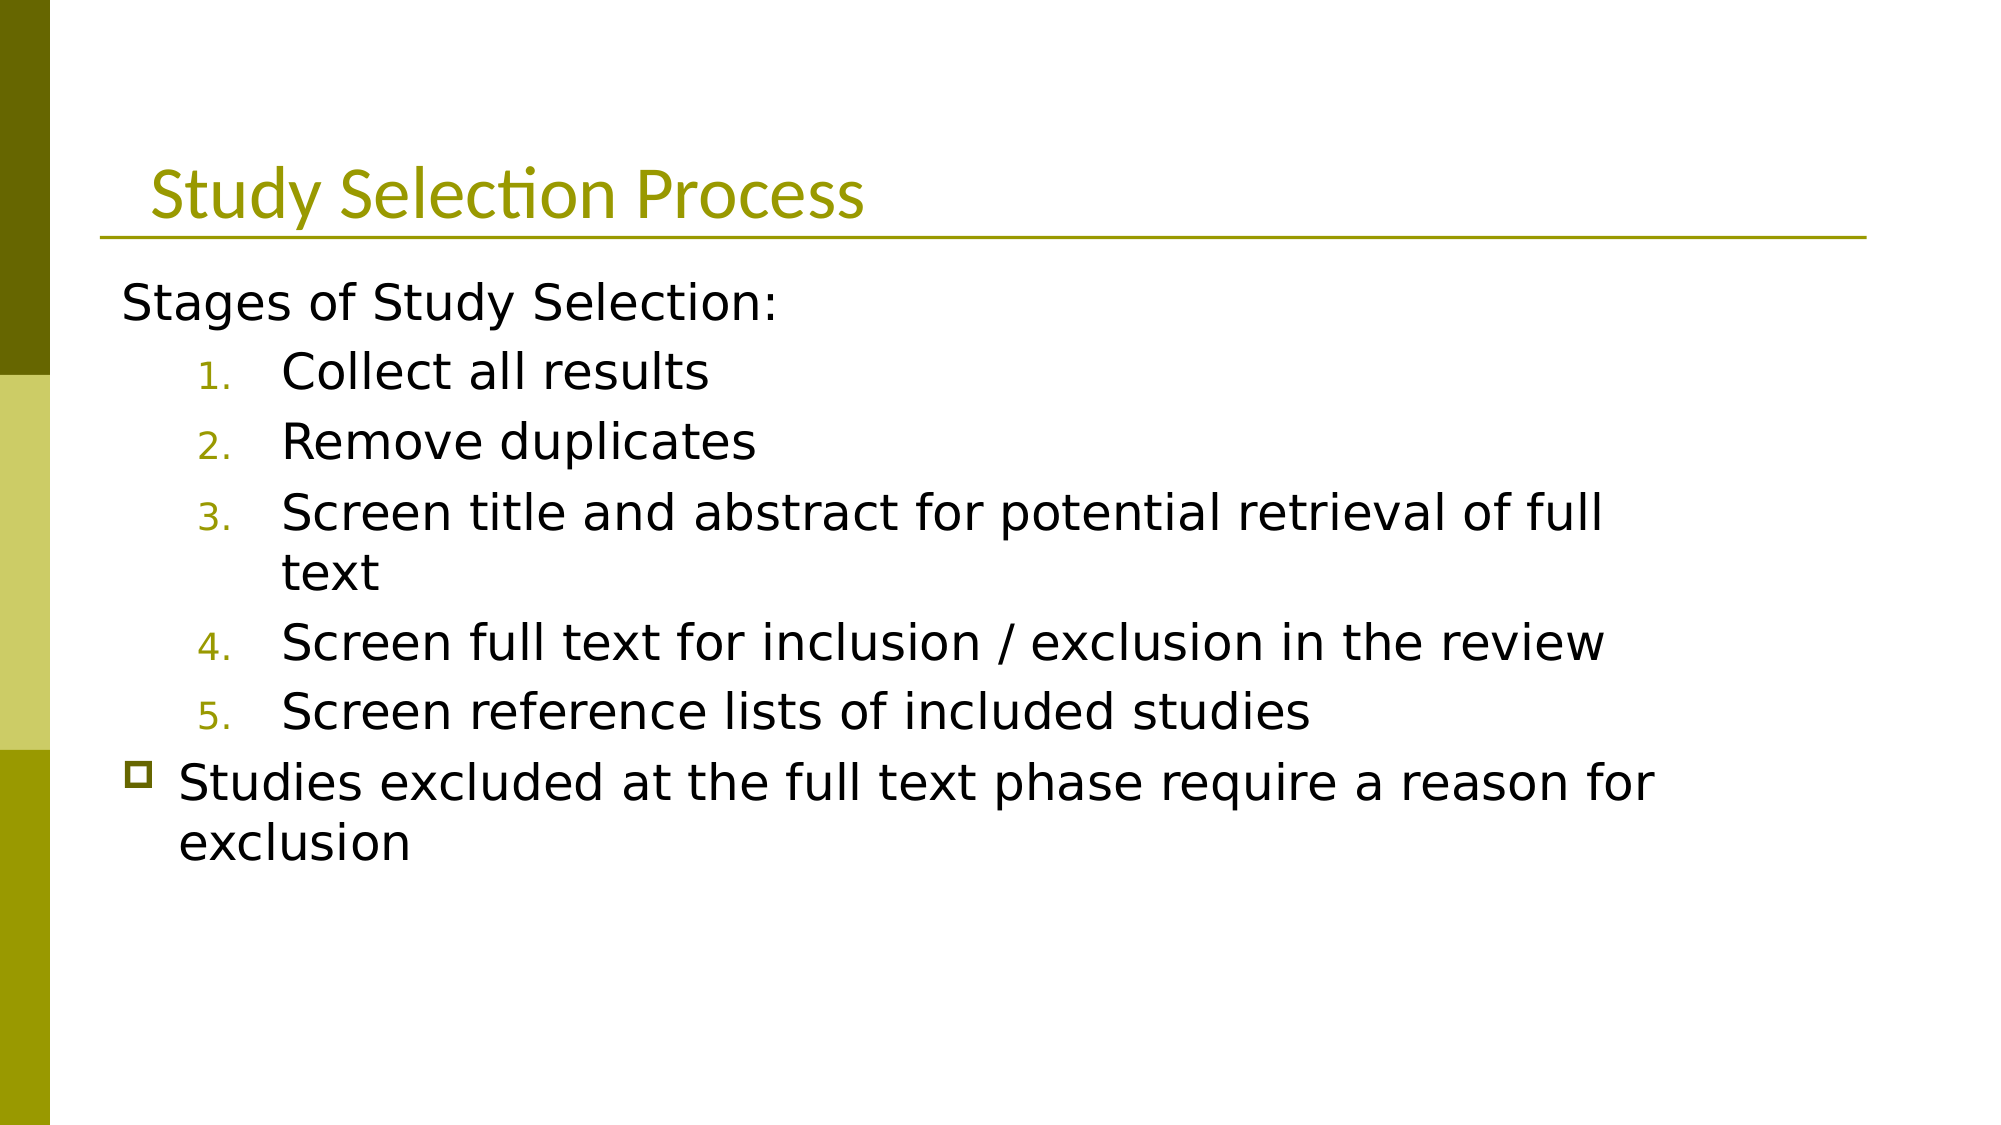

# Study Selection Process
Stages of Study Selection:
Collect all results
Remove duplicates
Screen title and abstract for potential retrieval of full text
Screen full text for inclusion / exclusion in the review
Screen reference lists of included studies
Studies excluded at the full text phase require a reason for exclusion